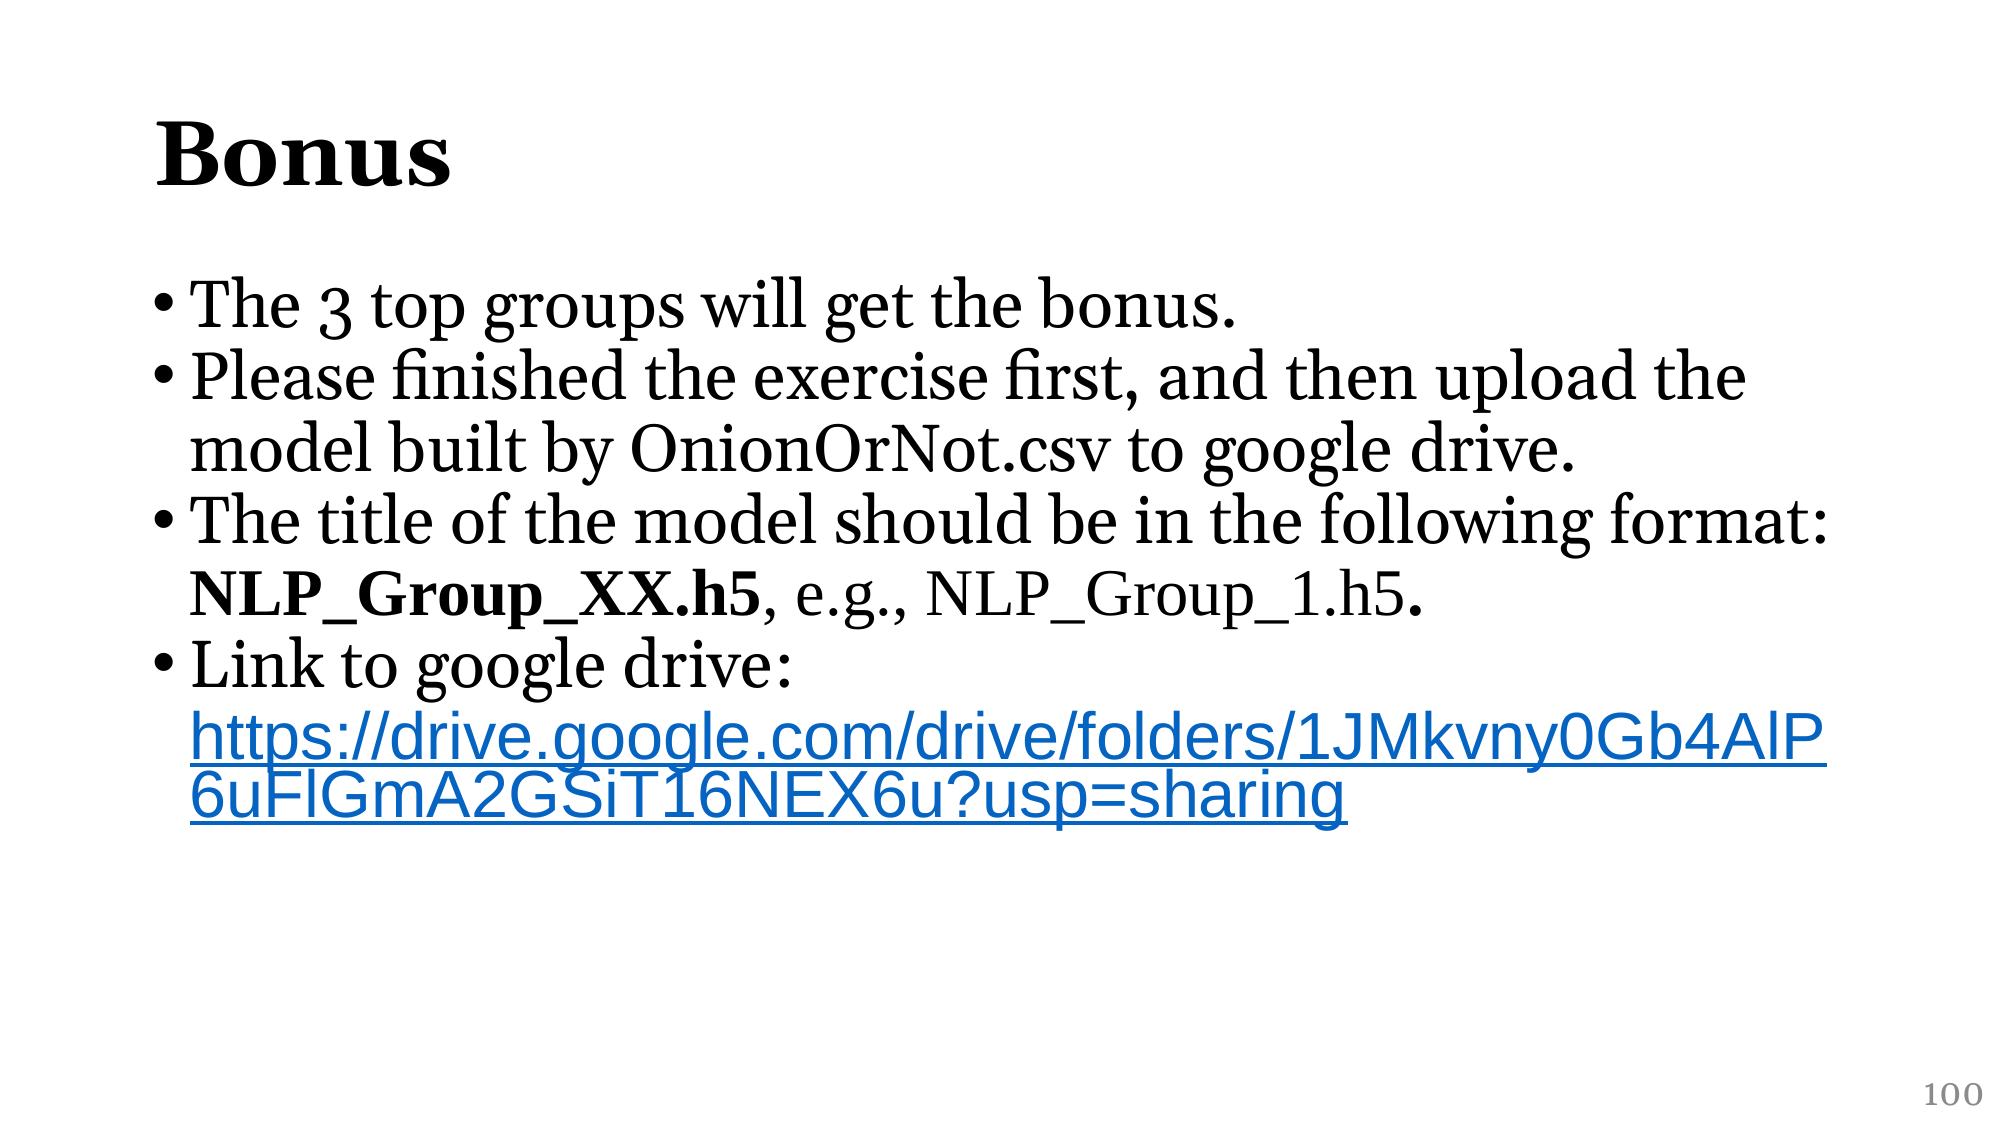

# Bonus
The 3 top groups will get the bonus.
Please finished the exercise first, and then upload the model built by OnionOrNot.csv to google drive.
The title of the model should be in the following format: NLP_Group_XX.h5, e.g., NLP_Group_1.h5.
Link to google drive:
https://drive.google.com/drive/folders/1JMkvny0Gb4AlP6uFlGmA2GSiT16NEX6u?usp=sharing

100